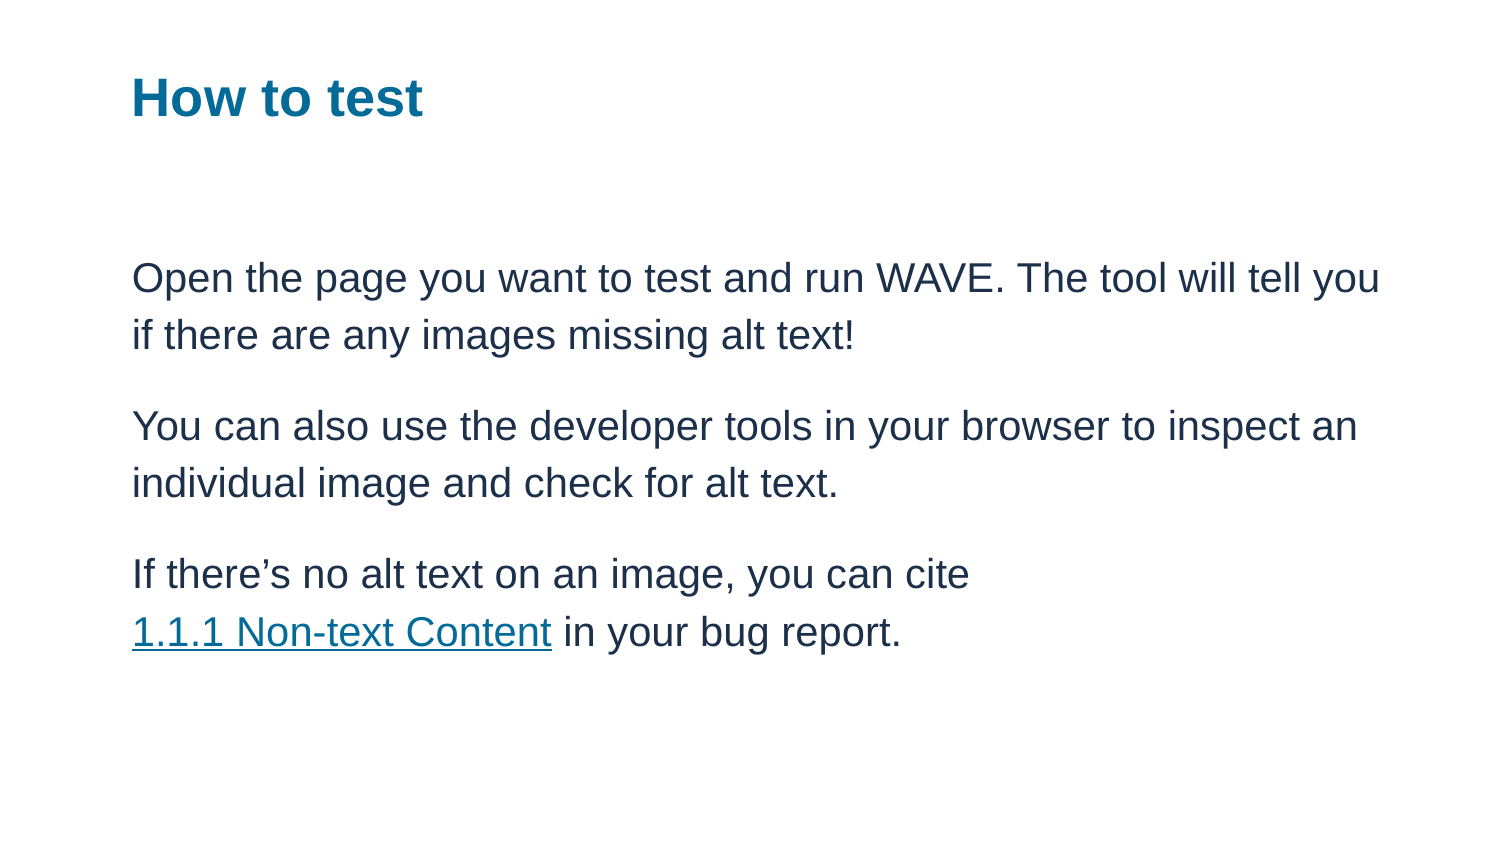

# How to test
Open the page you want to test and run WAVE. The tool will tell you if there are any images missing alt text!
You can also use the developer tools in your browser to inspect an individual image and check for alt text.
If there’s no alt text on an image, you can cite 1.1.1 Non-text Content in your bug report.